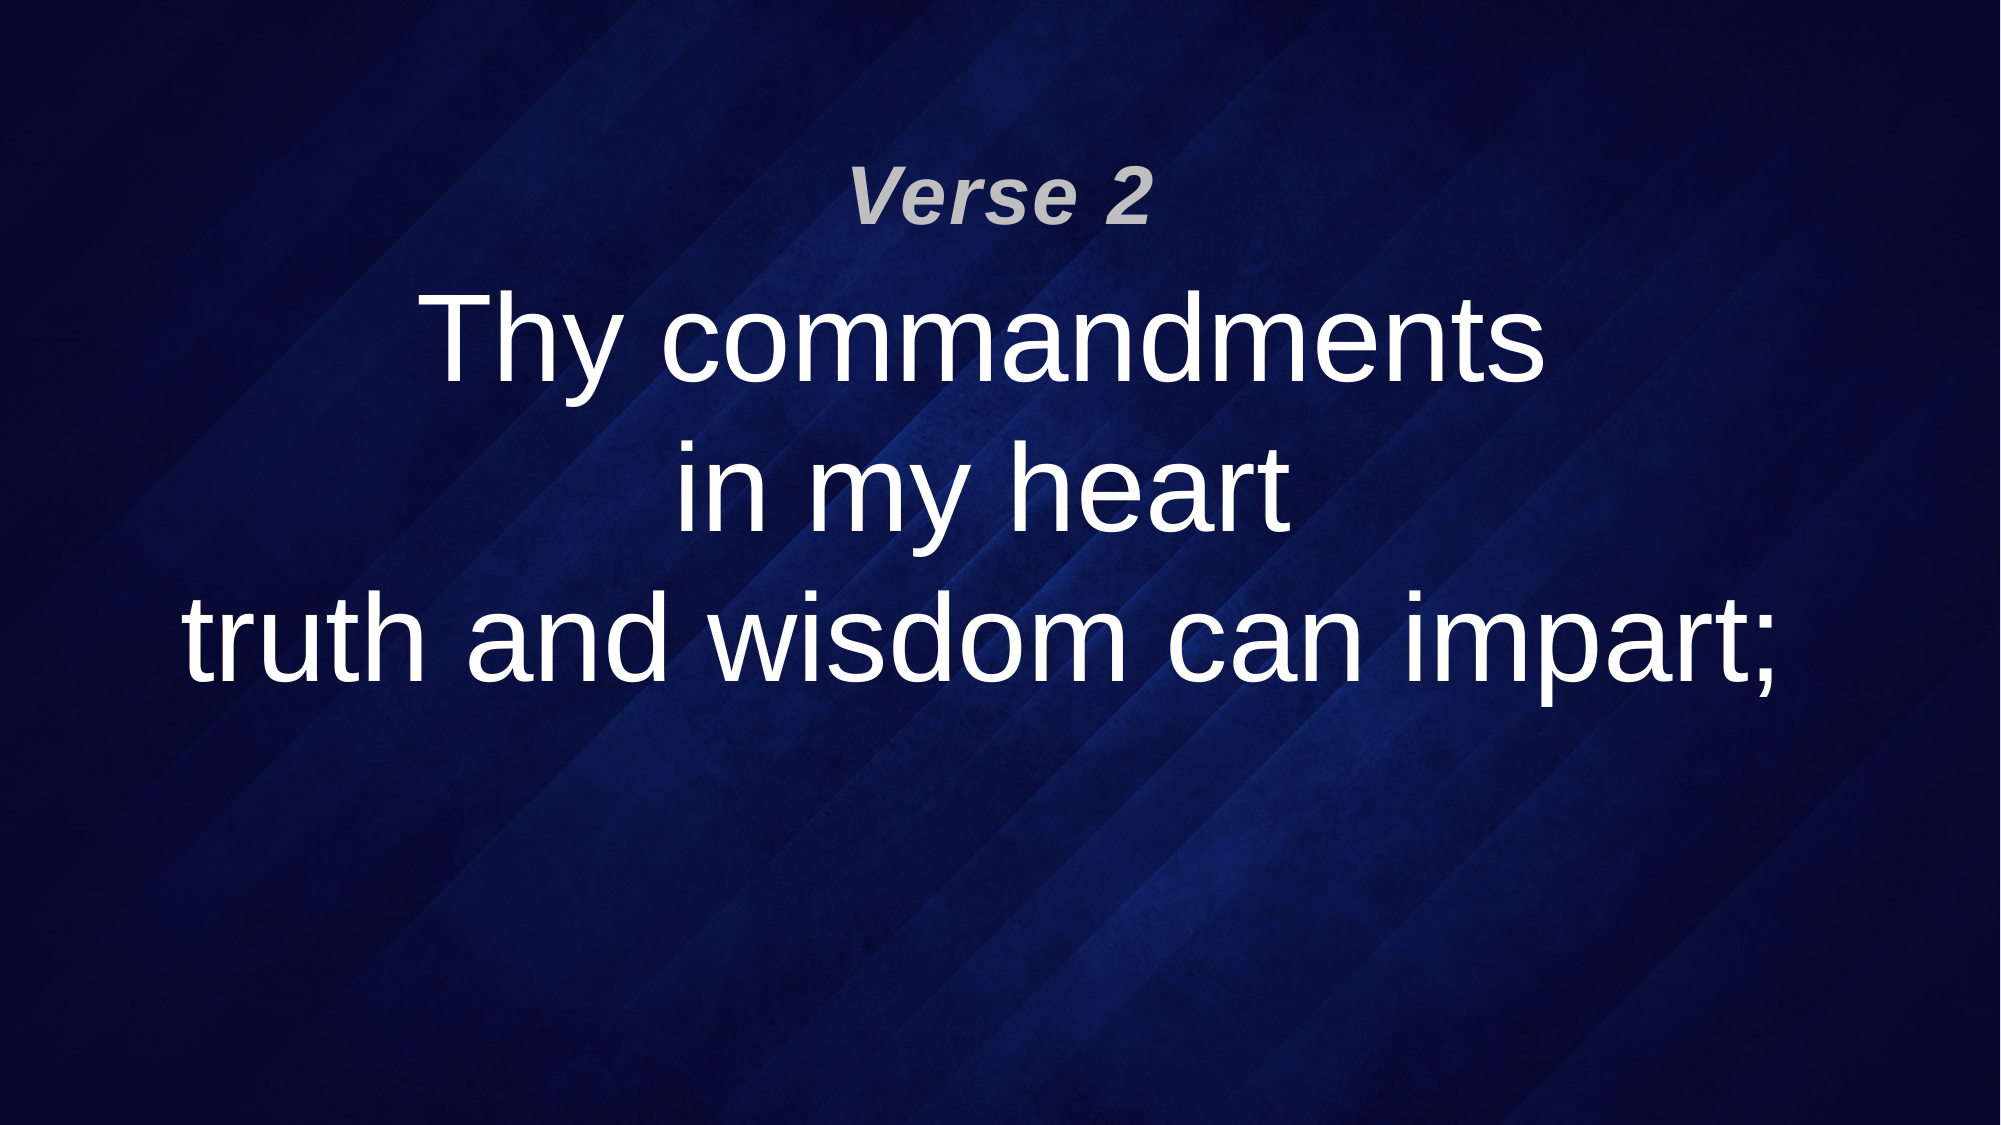

Verse 2
# Thy commandments in my heart truth and wisdom can impart;